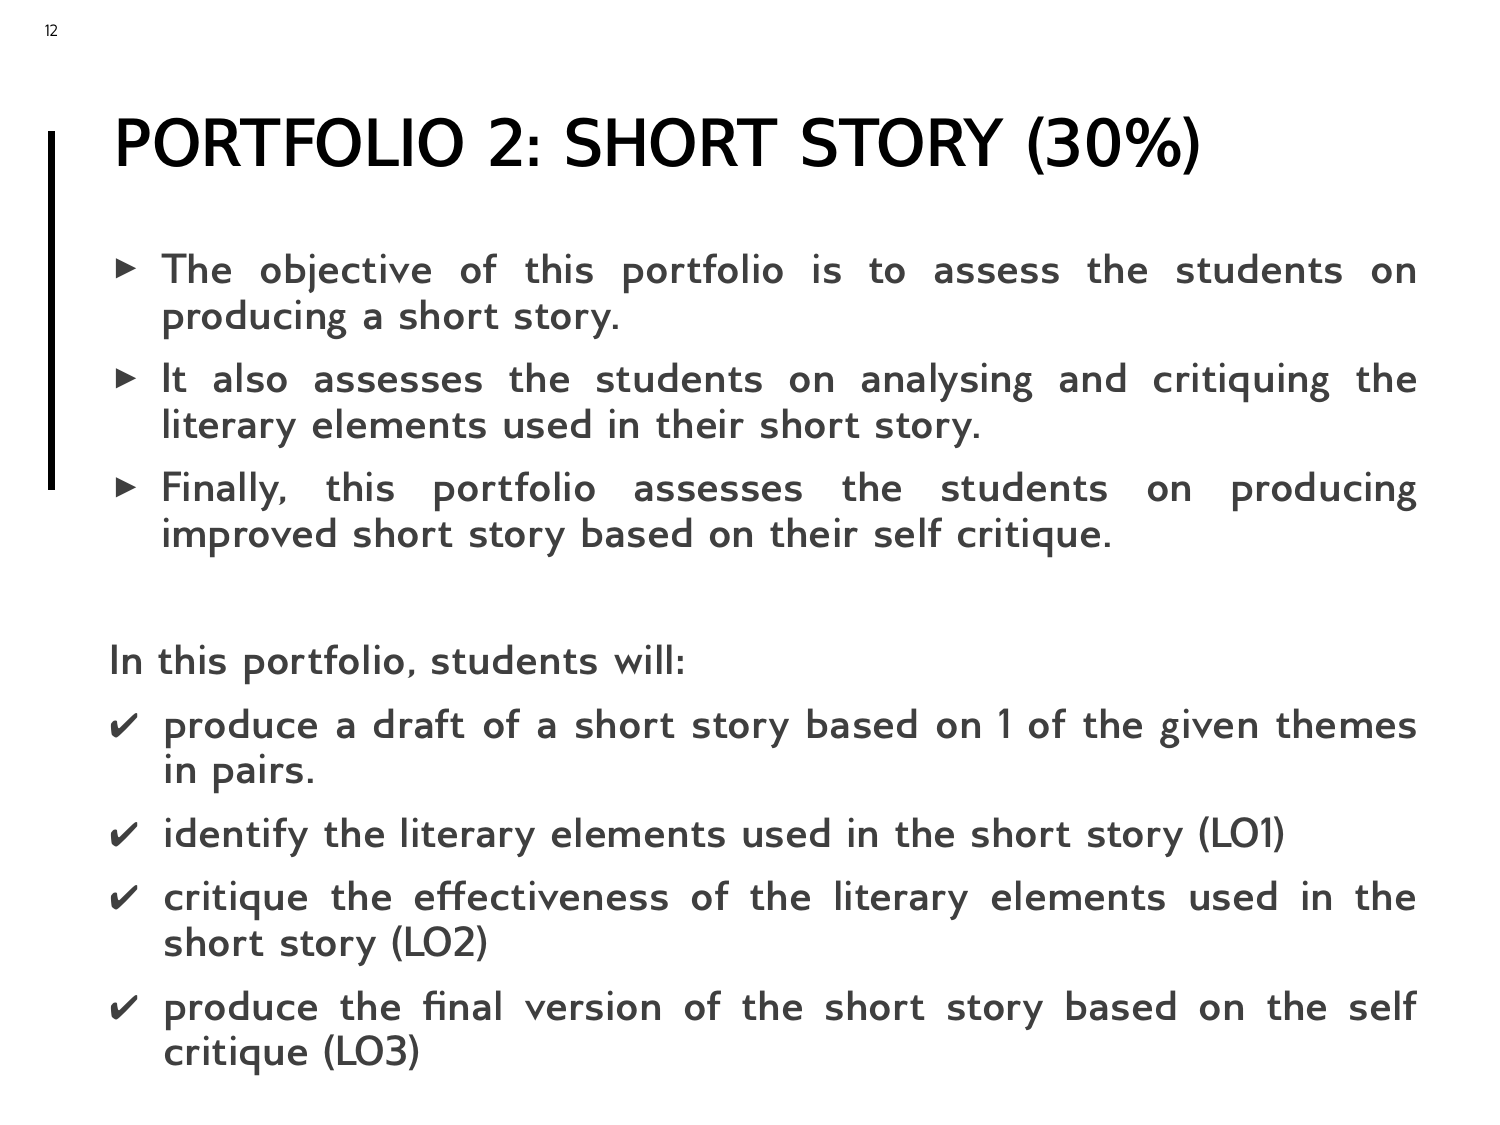

# PORTFOLIO 2: SHORT STORY (30%)
The objective of this portfolio is to assess the students on producing a short story.
It also assesses the students on analysing and critiquing the literary elements used in their short story.
Finally, this portfolio assesses the students on producing improved short story based on their self critique.

In this portfolio, students will:
produce a draft of a short story based on 1 of the given themes in pairs.
identify the literary elements used in the short story (LO1)
critique the effectiveness of the literary elements used in the short story (LO2)
produce the final version of the short story based on the self critique (LO3)